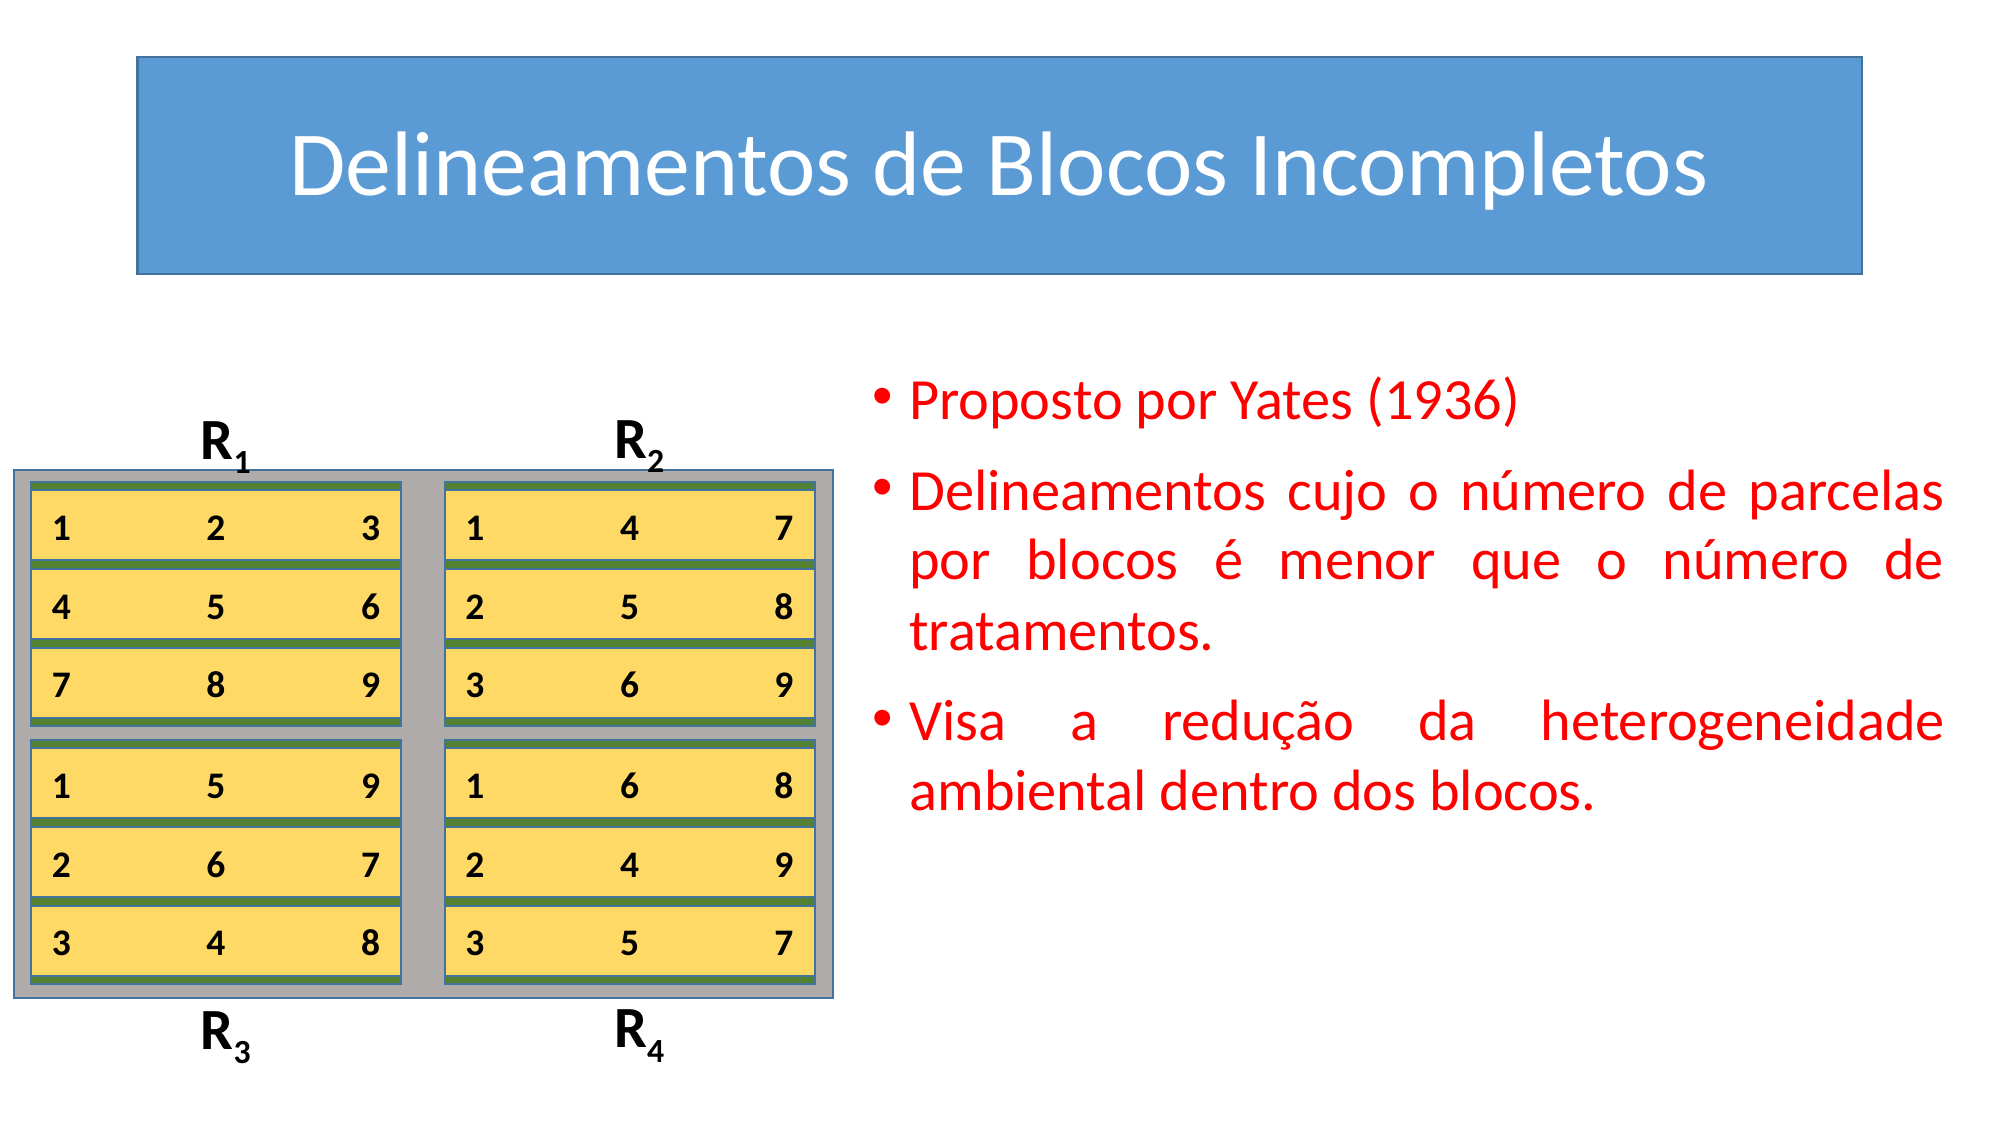

# Delineamentos de Blocos Incompletos
Proposto por Yates (1936)
Delineamentos cujo o número de parcelas por blocos é menor que o número de tratamentos.
Visa a redução da heterogeneidade ambiental dentro dos blocos.
R2
R1

1                2                3
1                4                7
4                5                6
2                5                8
7                8                9
3                6                9

1                5                9
1                6                8
2                6                7
2                4                9
3                4                8
3                5                7
R4
R3